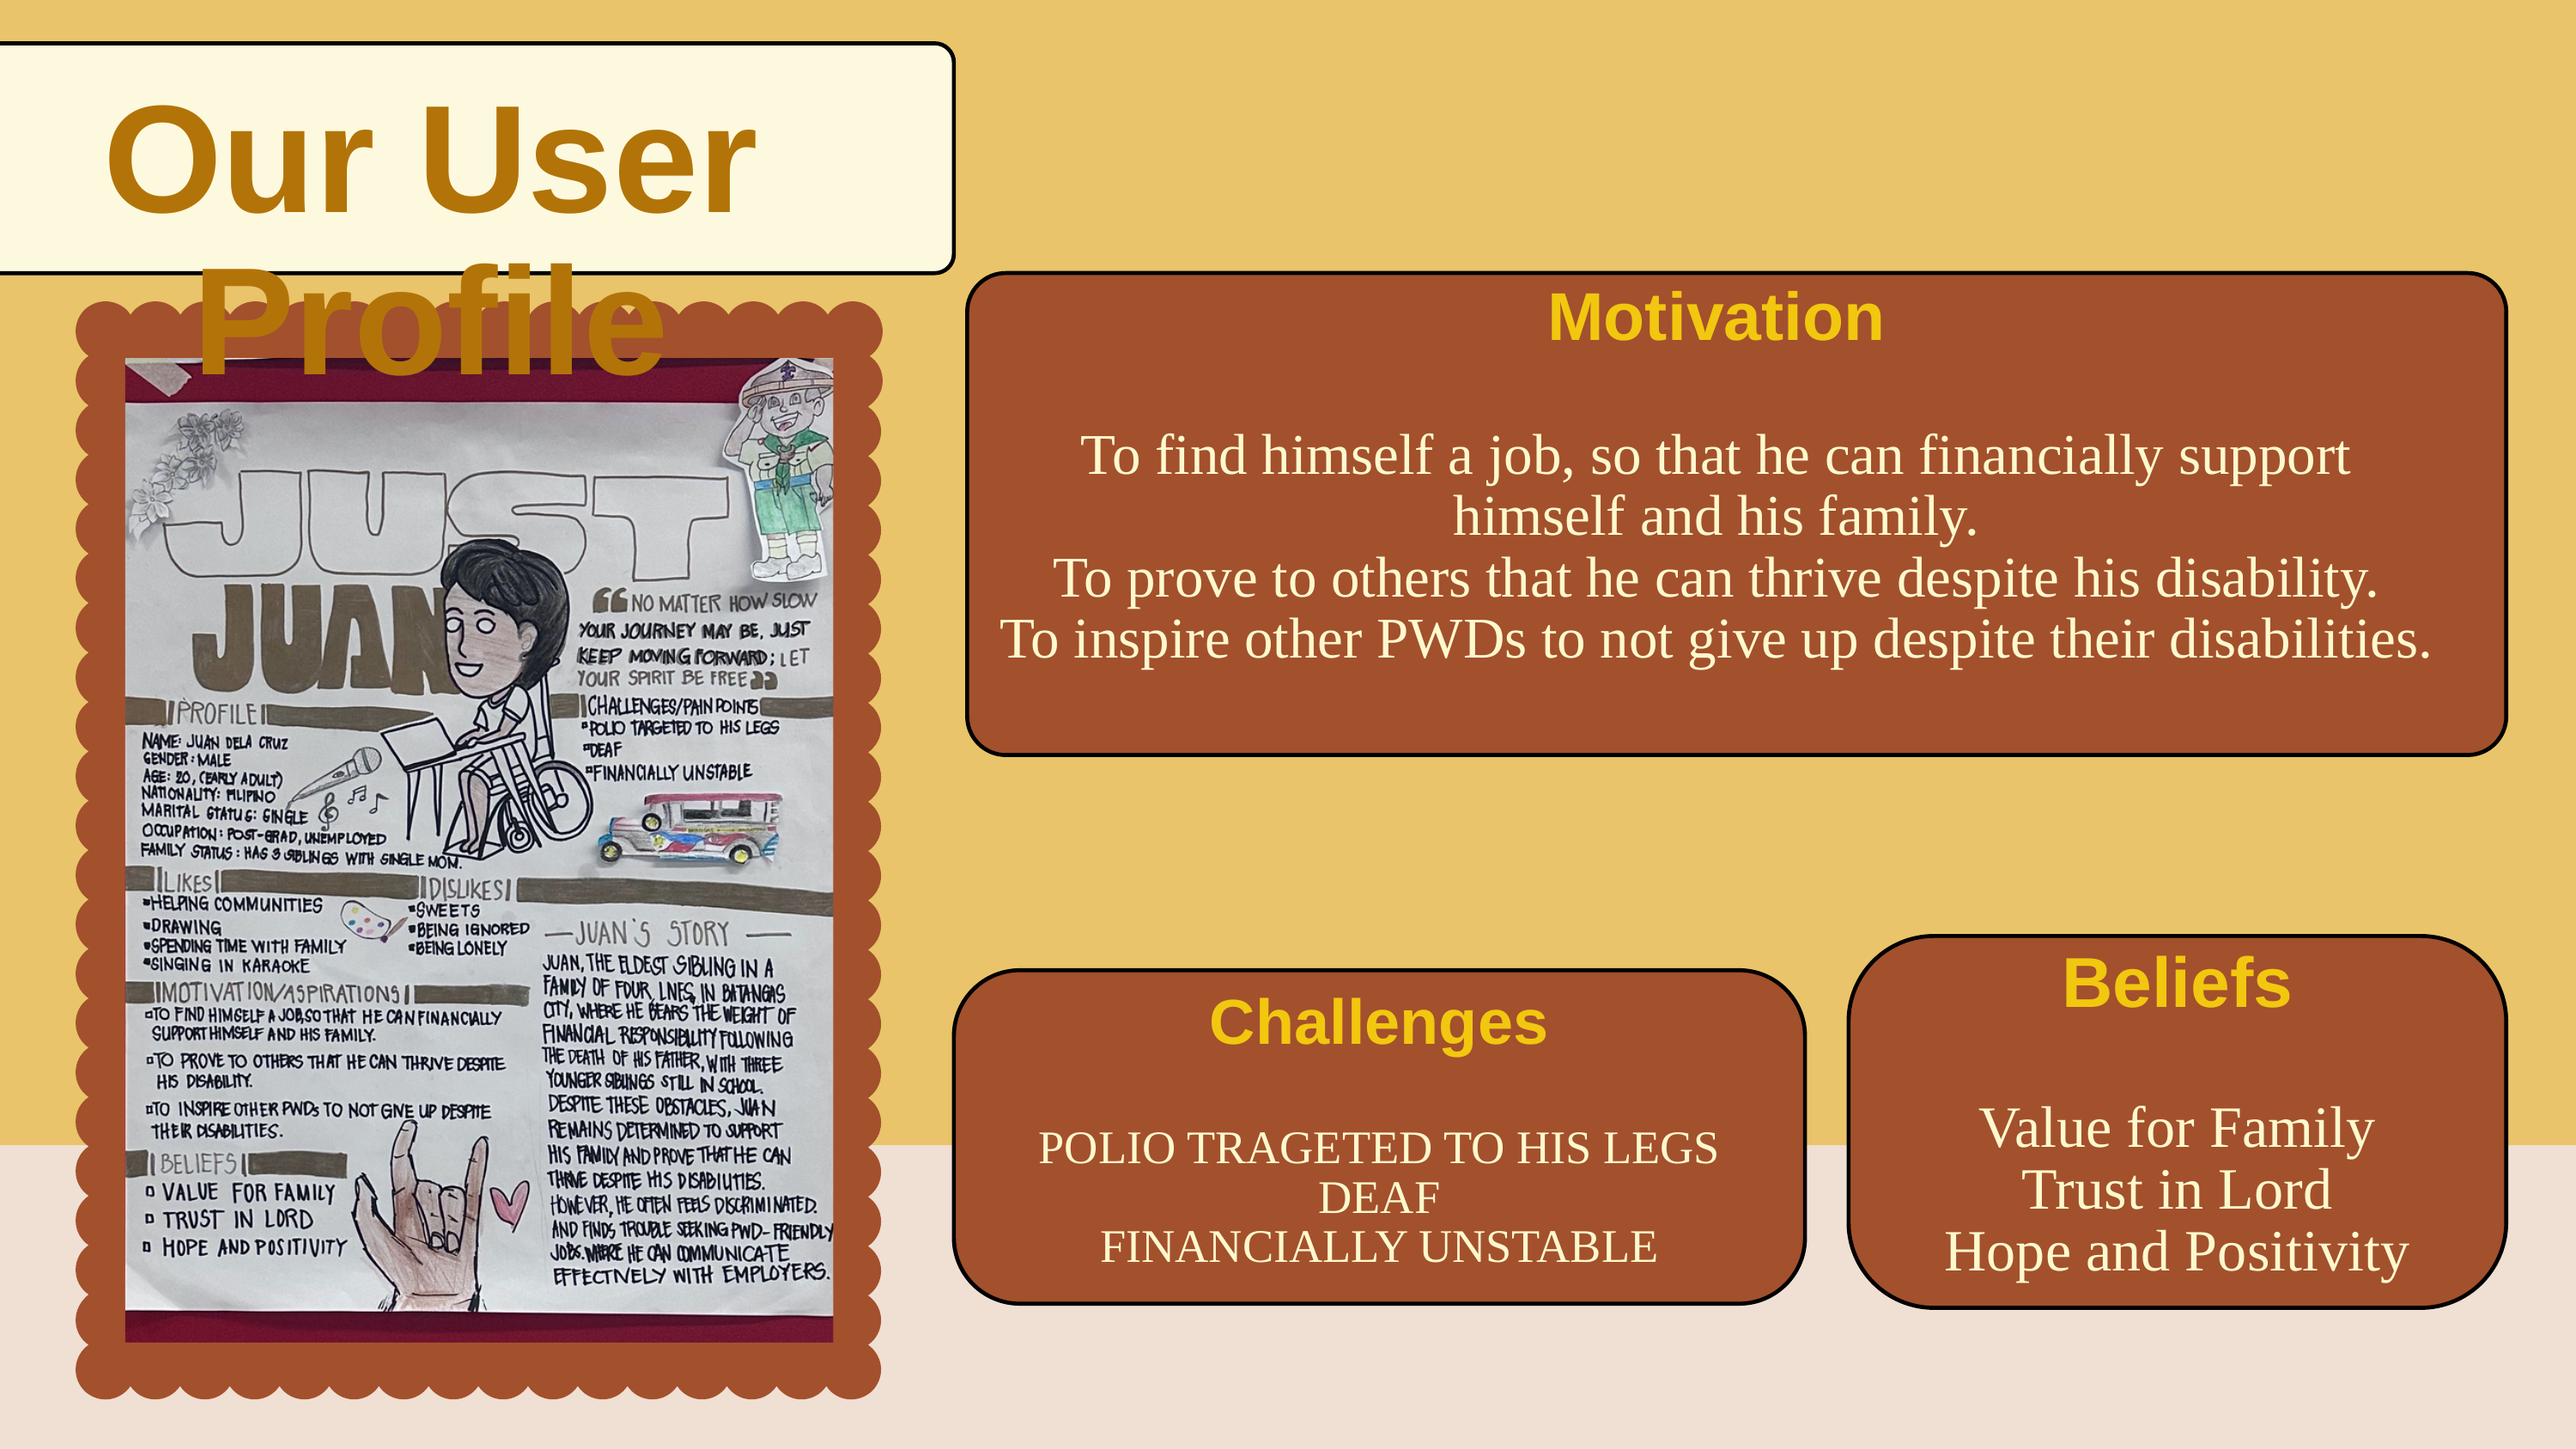

Our User Profile

Motivation

To find himself a job, so that he can financially support himself and his family.
To prove to others that he can thrive despite his disability.
To inspire other PWDs to not give up despite their disabilities.

Beliefs

Value for Family
Trust in Lord
Hope and Positivity

Challenges

POLIO TRAGETED TO HIS LEGS
DEAF
FINANCIALLY UNSTABLE